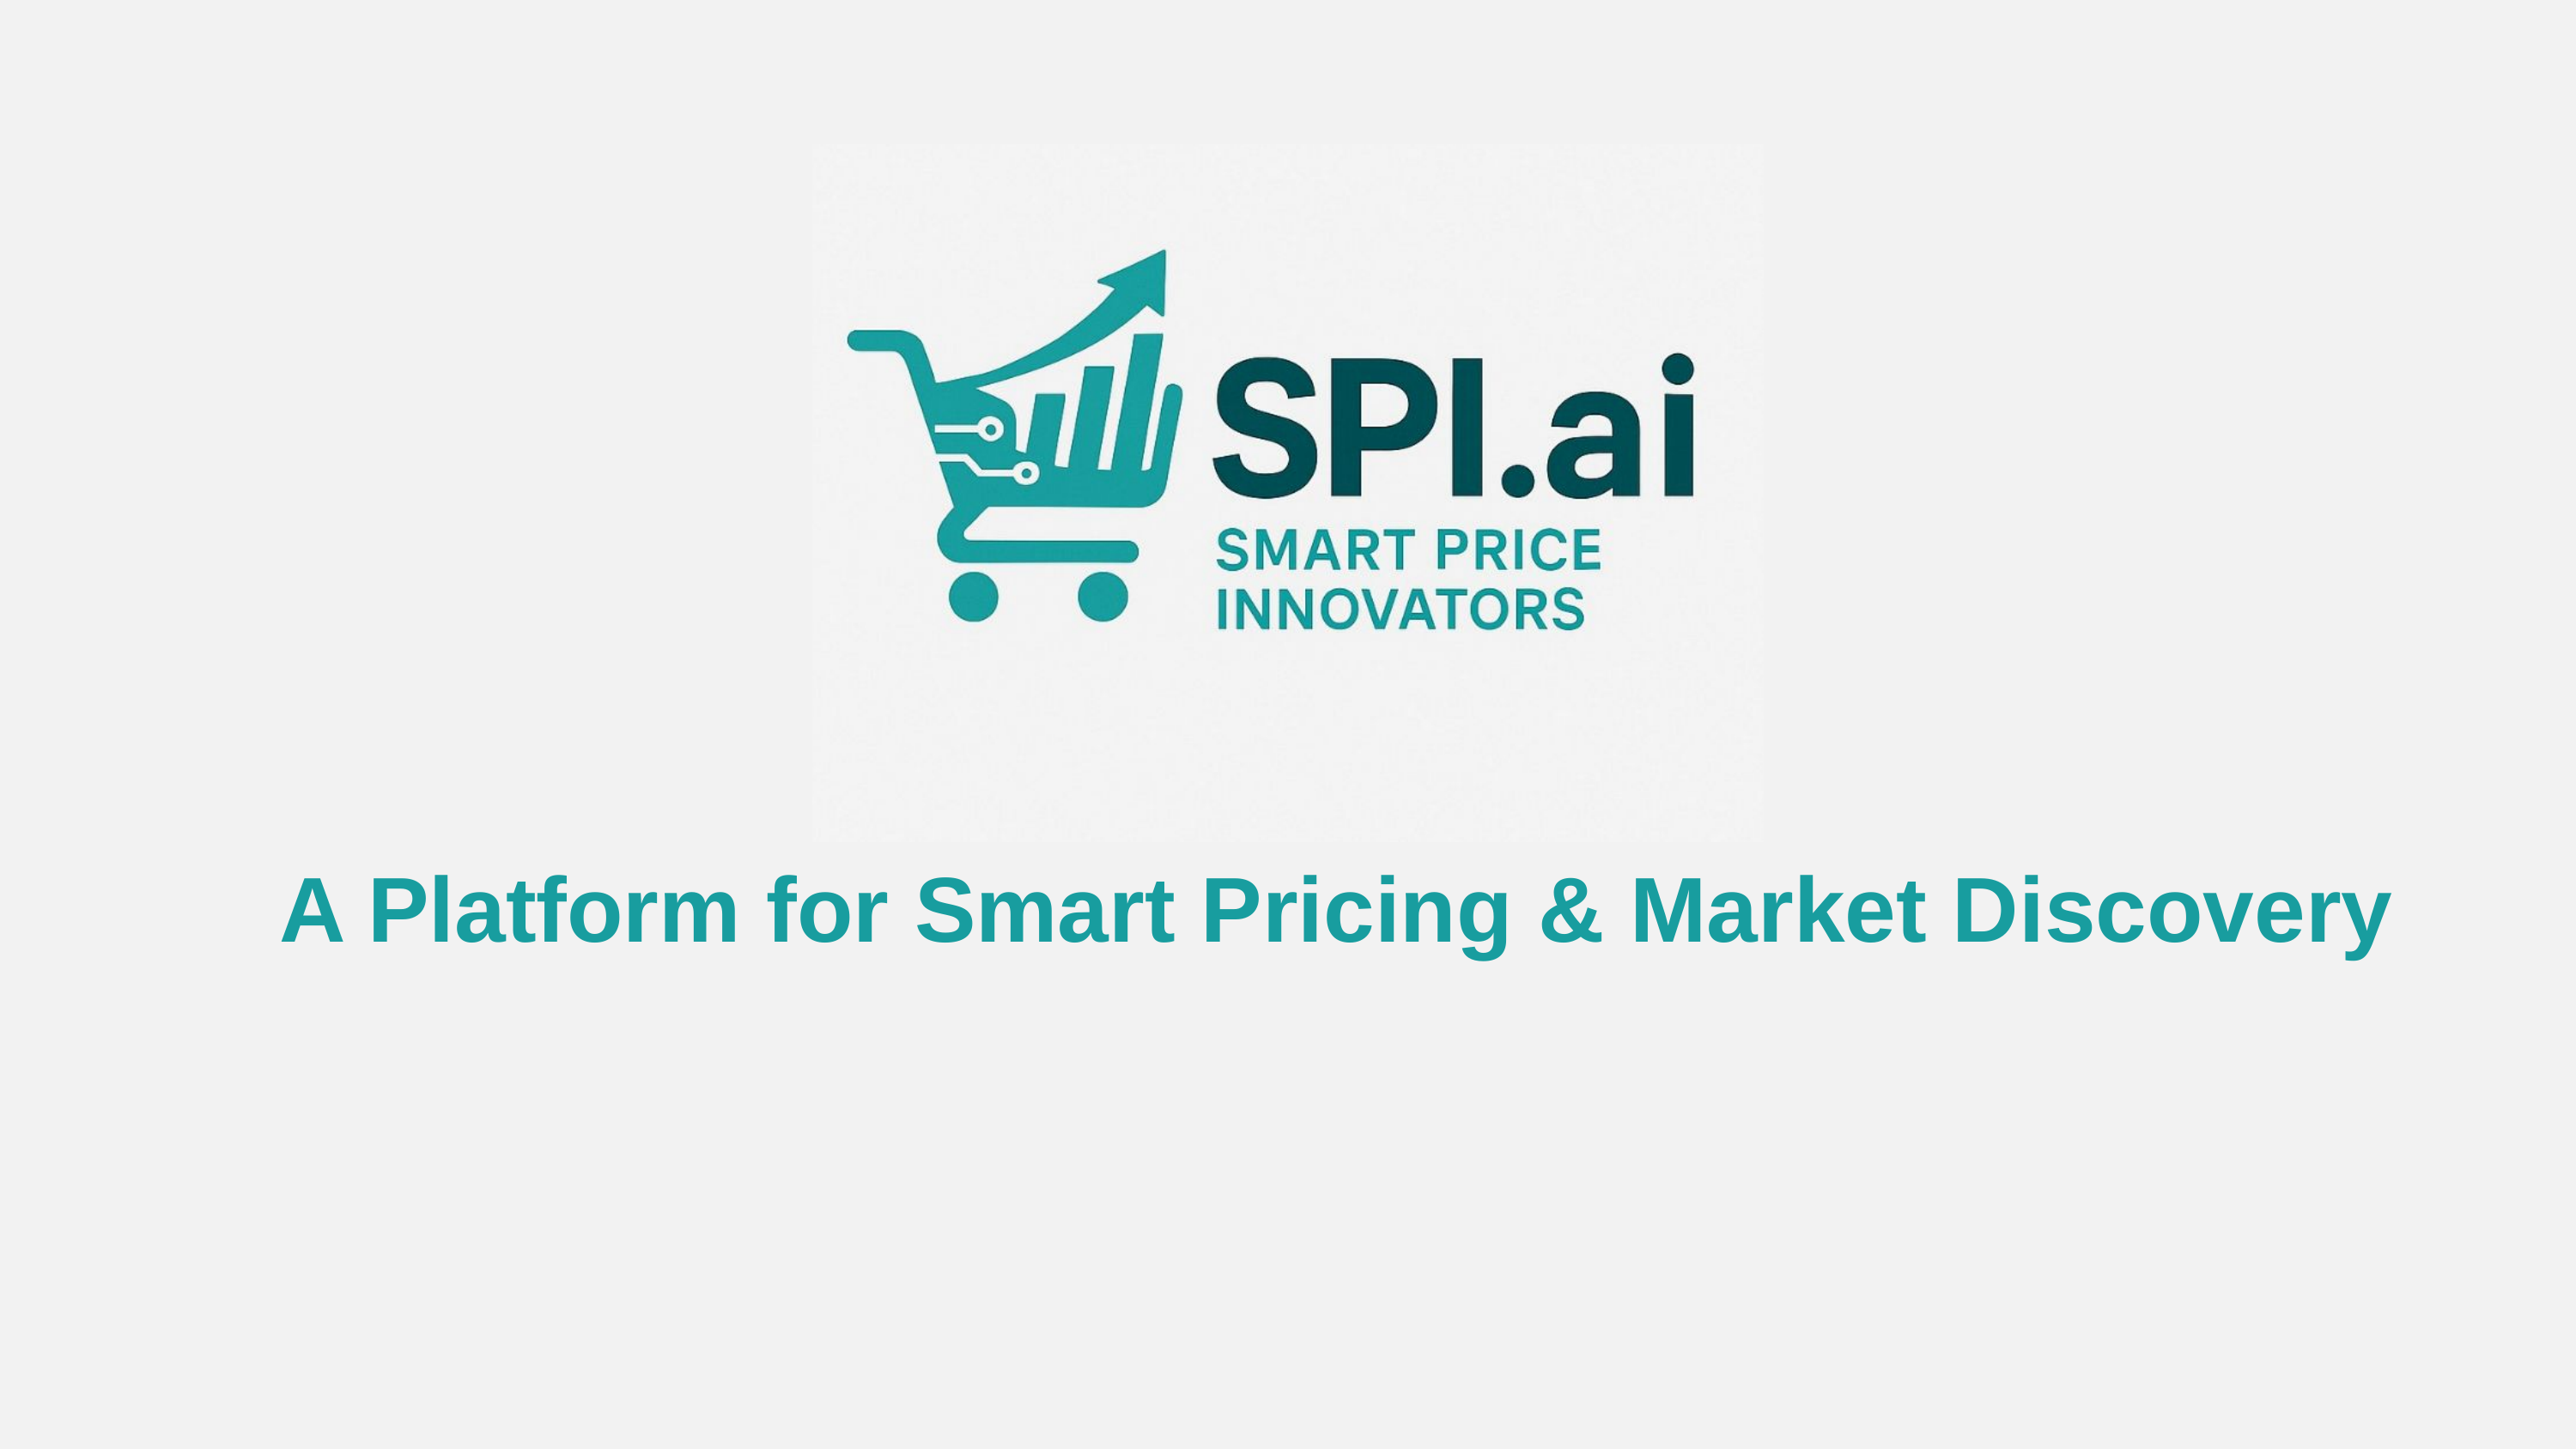

A Platform for Smart Pricing & Market Discovery